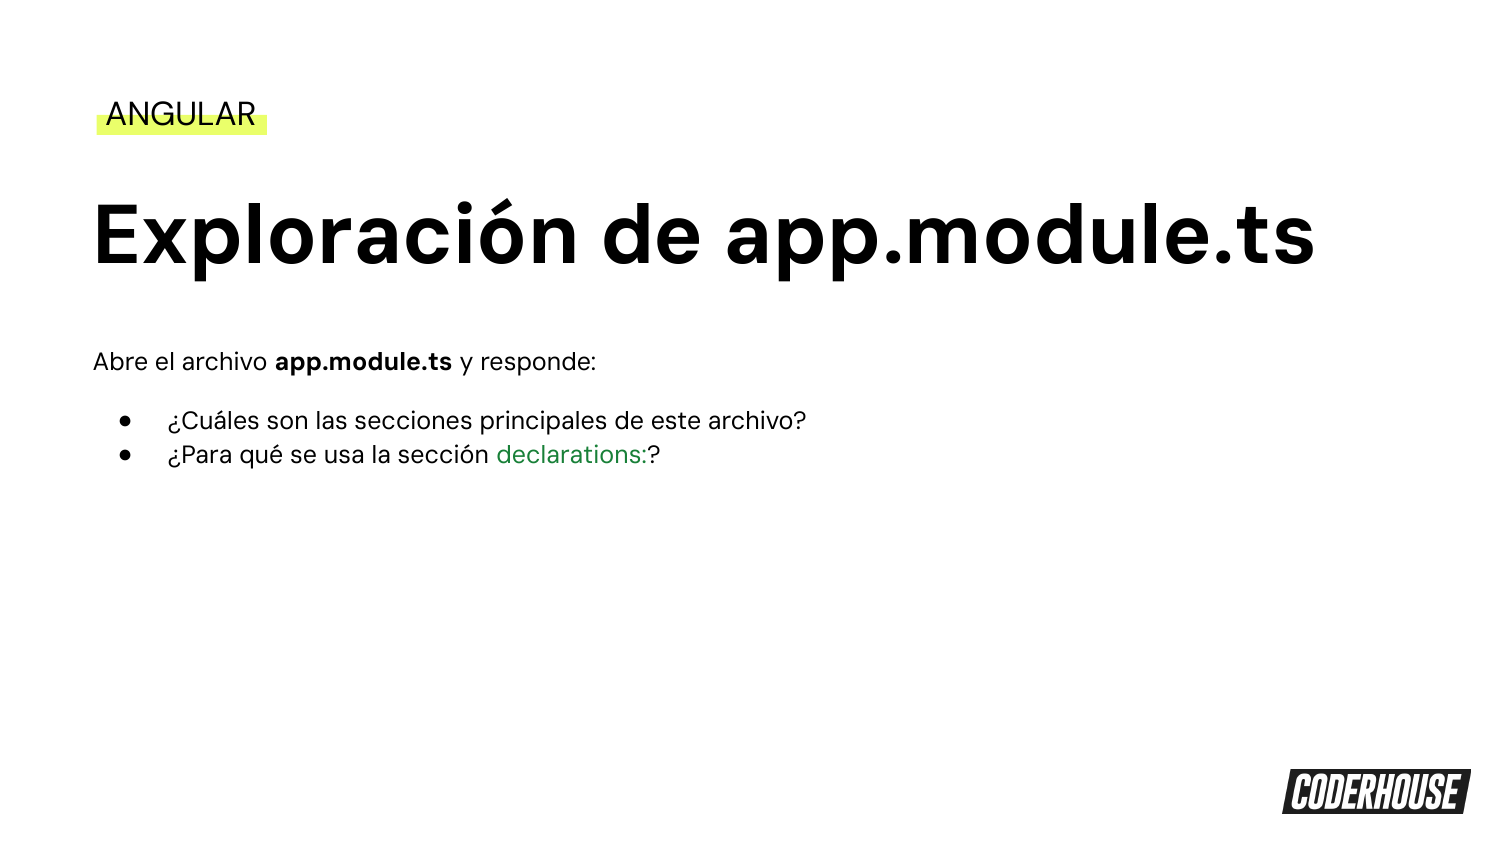

ANGULAR

Exploración de app.module.ts
Abre el archivo app.module.ts y responde:
¿Cuáles son las secciones principales de este archivo?
¿Para qué se usa la sección declarations:?